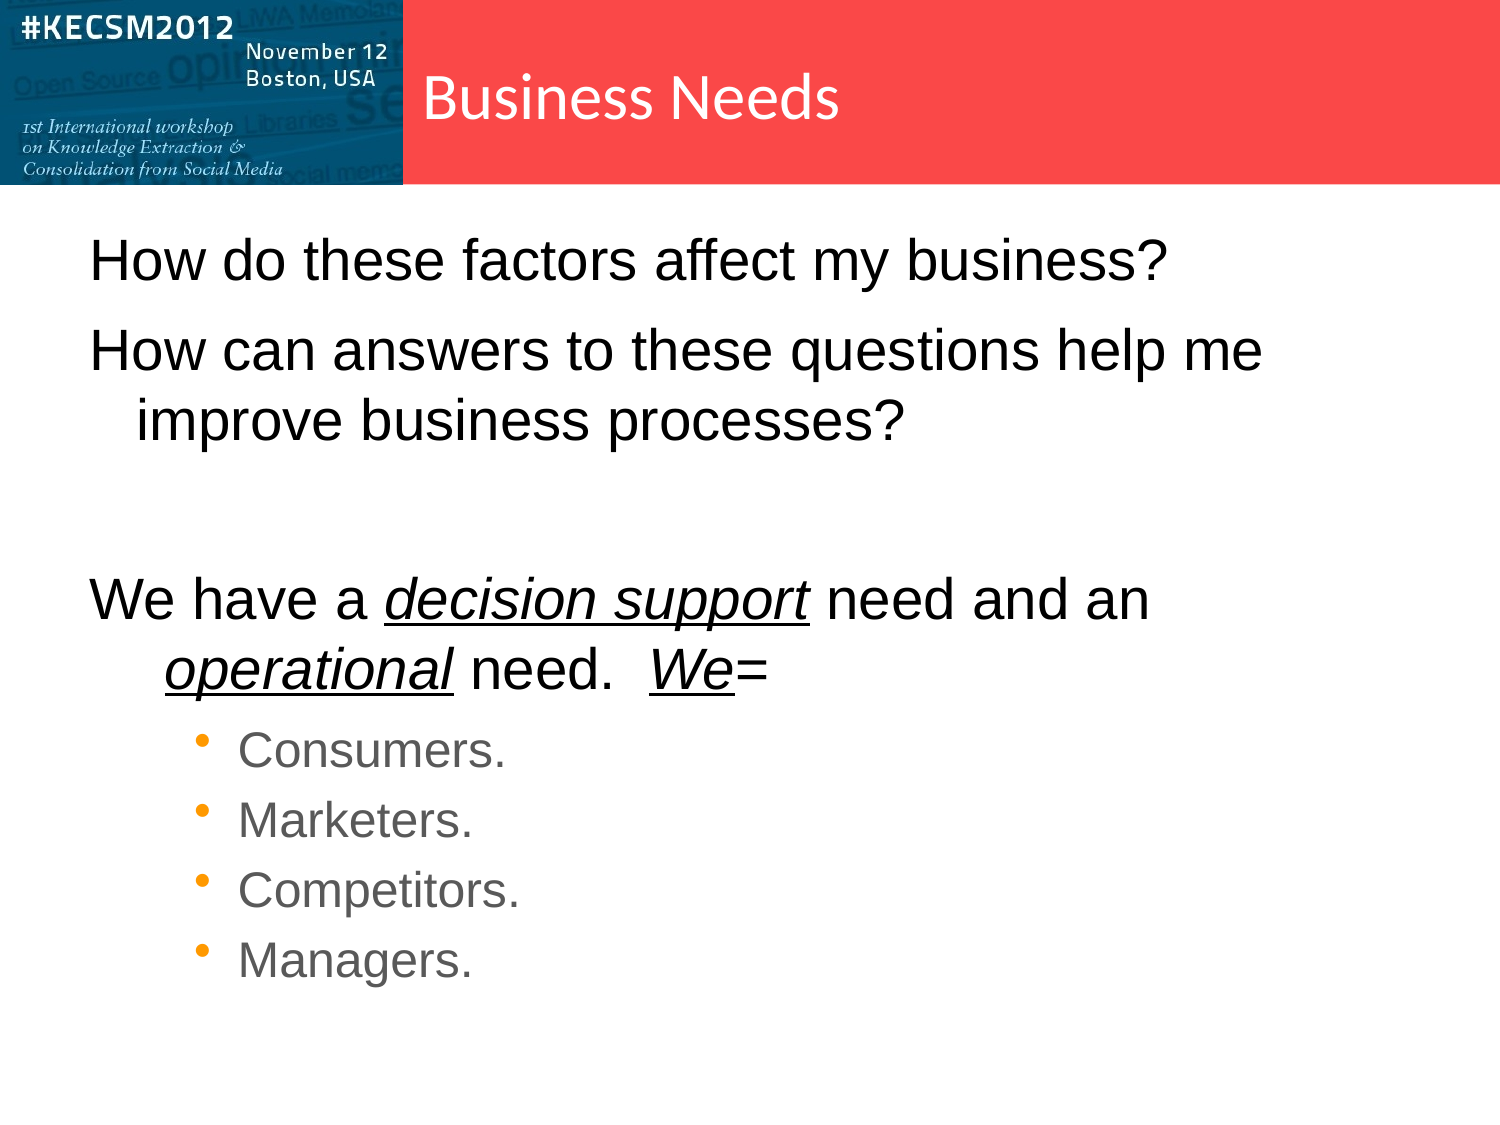

Business Needs
How do these factors affect my business?
How can answers to these questions help me improve business processes?

We have a decision support need and an operational need.  We=
Consumers.
Marketers.
Competitors.
Managers.